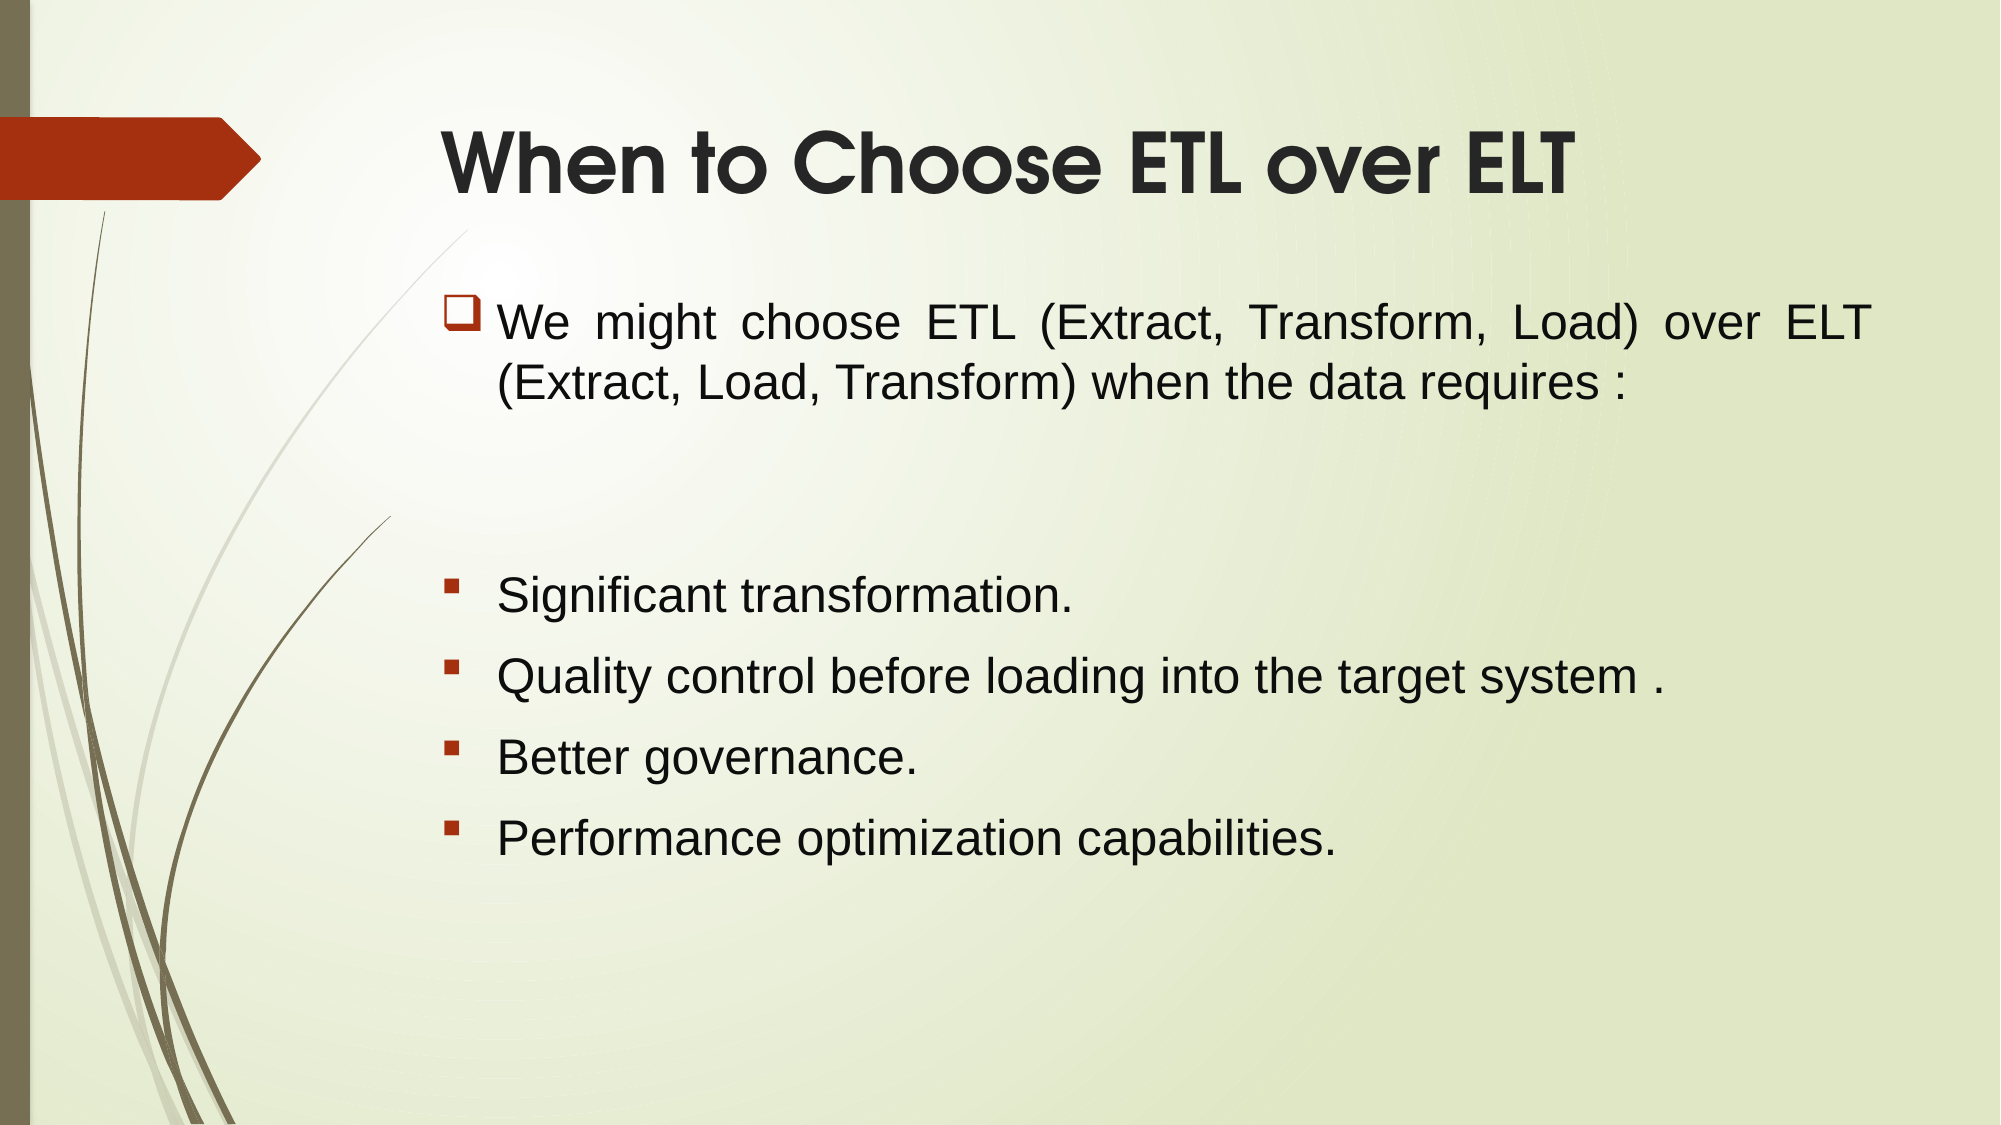

# When to Choose ETL over ELT
We might choose ETL (Extract, Transform, Load) over ELT (Extract, Load, Transform) when the data requires :

Significant transformation.
Quality control before loading into the target system .
Better governance.
Performance optimization capabilities.